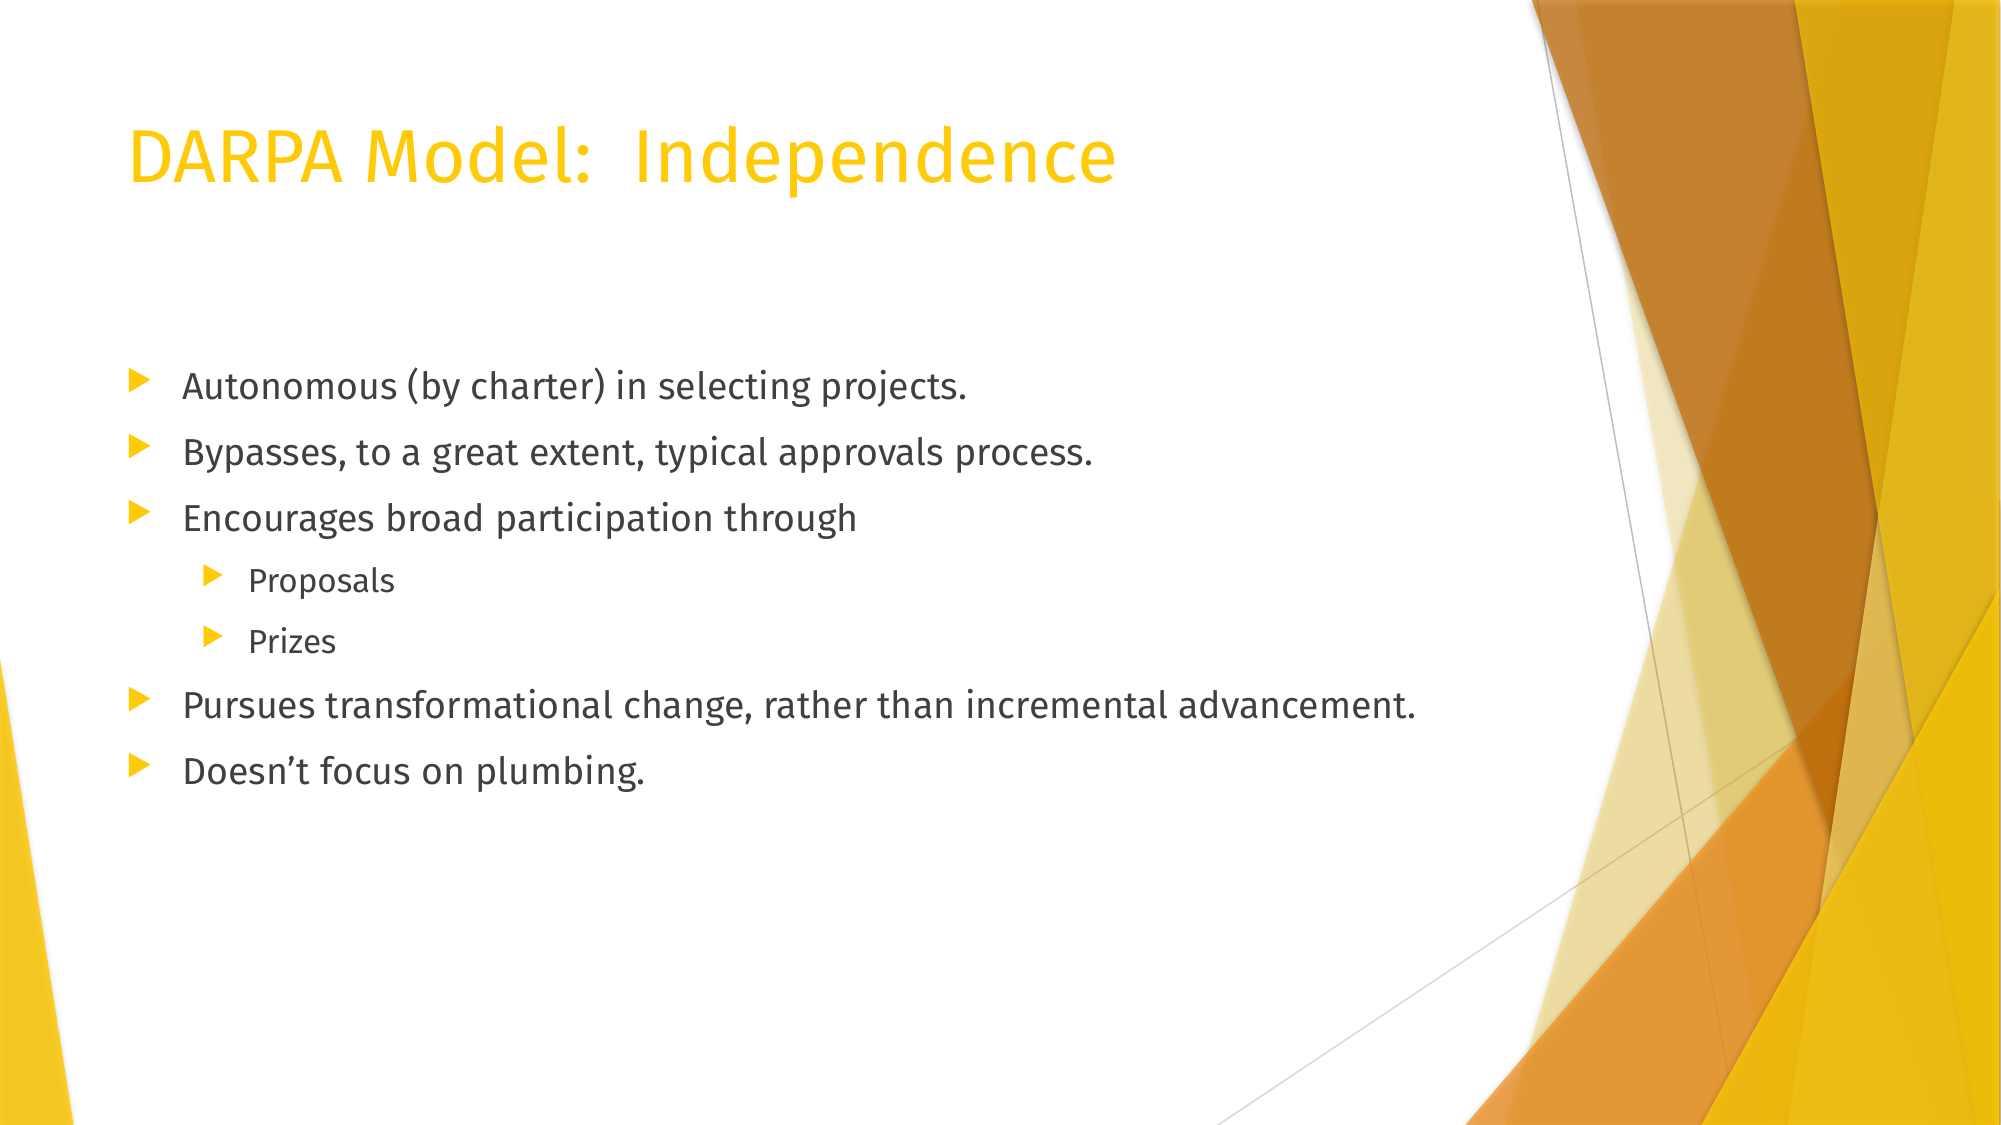

# DARPA Model:  Independence
Autonomous (by charter) in selecting projects.
Bypasses, to a great extent, typical approvals process.
Encourages broad participation through
Proposals
Prizes
Pursues transformational change, rather than incremental advancement.
Doesn’t focus on plumbing.